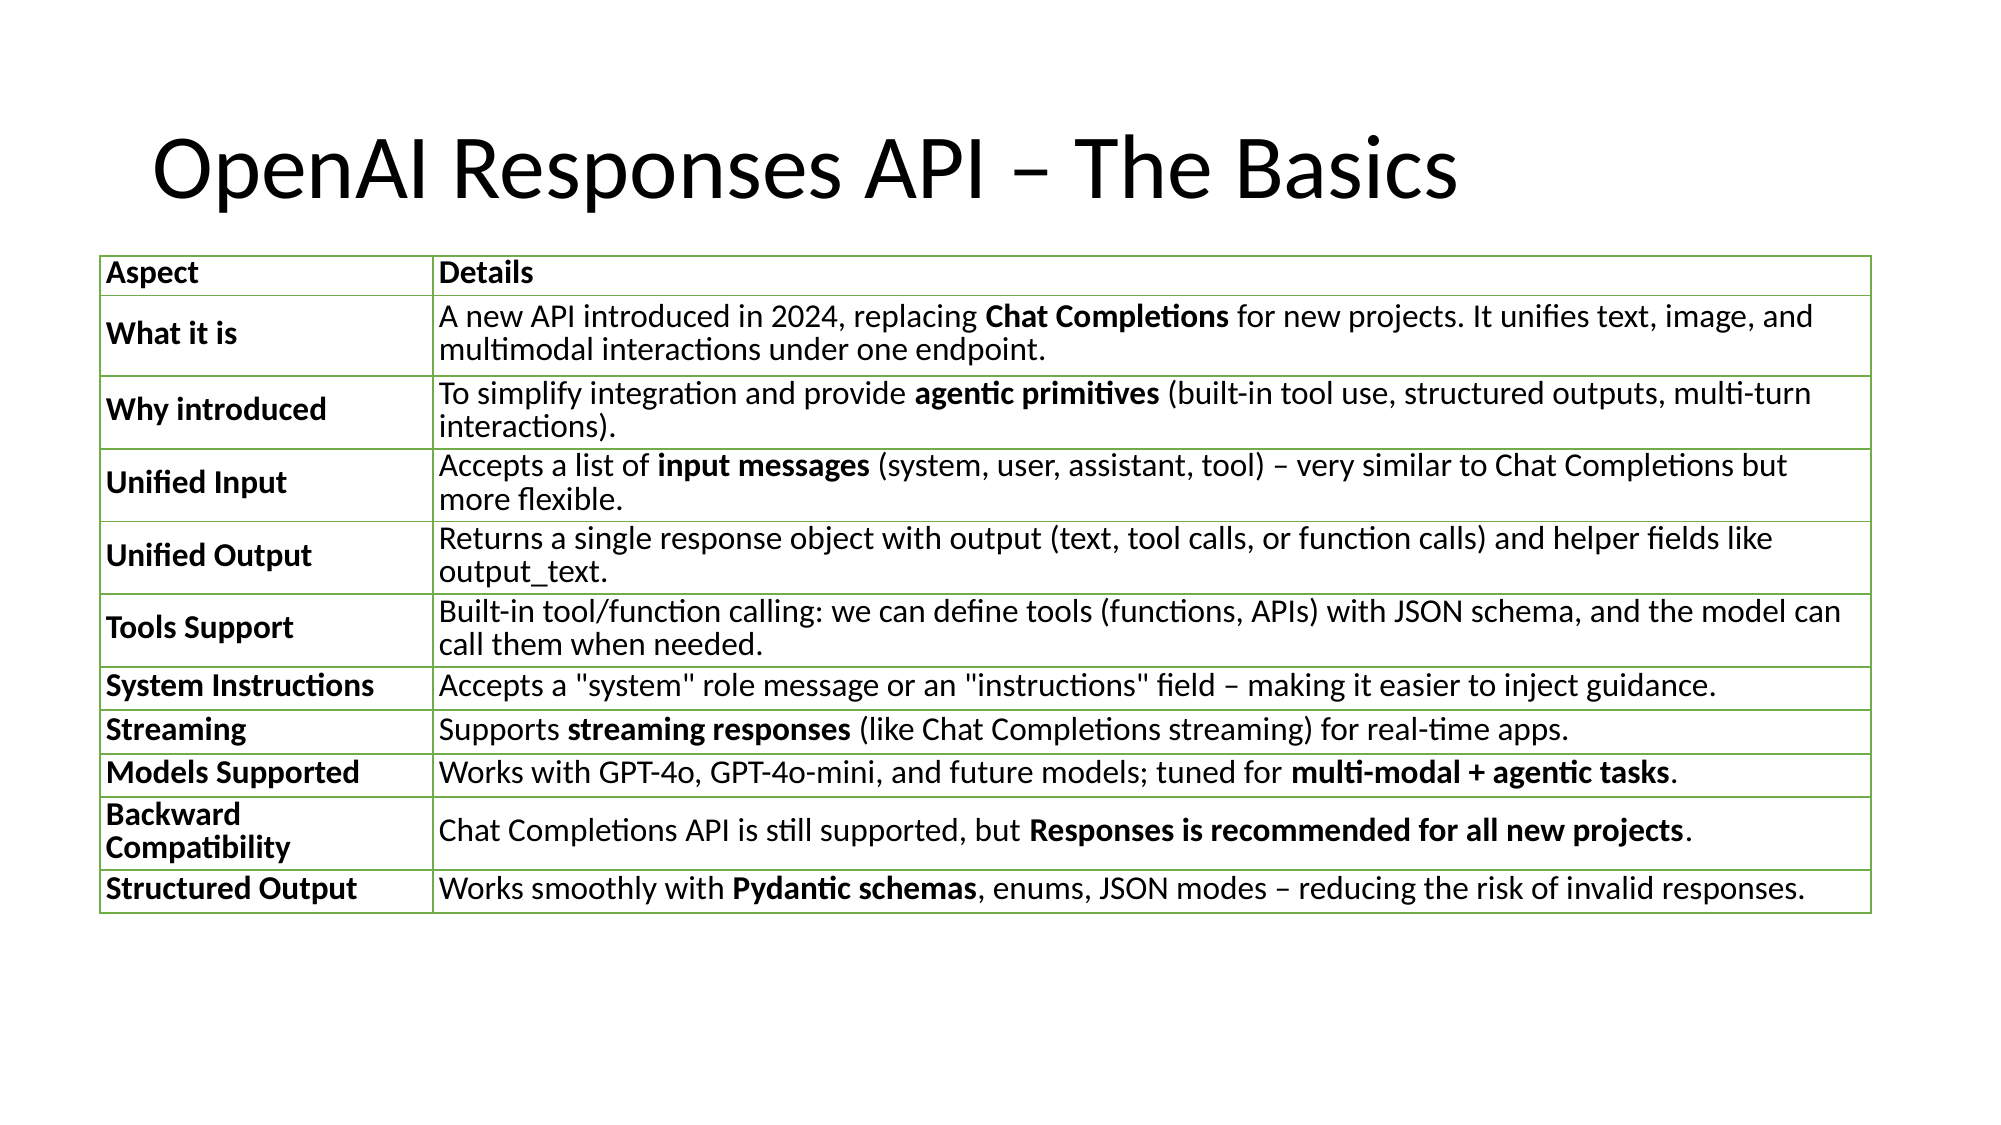

# OpenAI Responses API – The Basics
| Aspect | Details |
| --- | --- |
| What it is | A new API introduced in 2024, replacing Chat Completions for new projects. It unifies text, image, and multimodal interactions under one endpoint. |
| Why introduced | To simplify integration and provide agentic primitives (built-in tool use, structured outputs, multi-turn interactions). |
| Unified Input | Accepts a list of input messages (system, user, assistant, tool) – very similar to Chat Completions but more flexible. |
| Unified Output | Returns a single response object with output (text, tool calls, or function calls) and helper fields like output\_text. |
| Tools Support | Built-in tool/function calling: we can define tools (functions, APIs) with JSON schema, and the model can call them when needed. |
| System Instructions | Accepts a "system" role message or an "instructions" field – making it easier to inject guidance. |
| Streaming | Supports streaming responses (like Chat Completions streaming) for real-time apps. |
| Models Supported | Works with GPT-4o, GPT-4o-mini, and future models; tuned for multi-modal + agentic tasks. |
| Backward Compatibility | Chat Completions API is still supported, but Responses is recommended for all new projects. |
| Structured Output | Works smoothly with Pydantic schemas, enums, JSON modes – reducing the risk of invalid responses. |